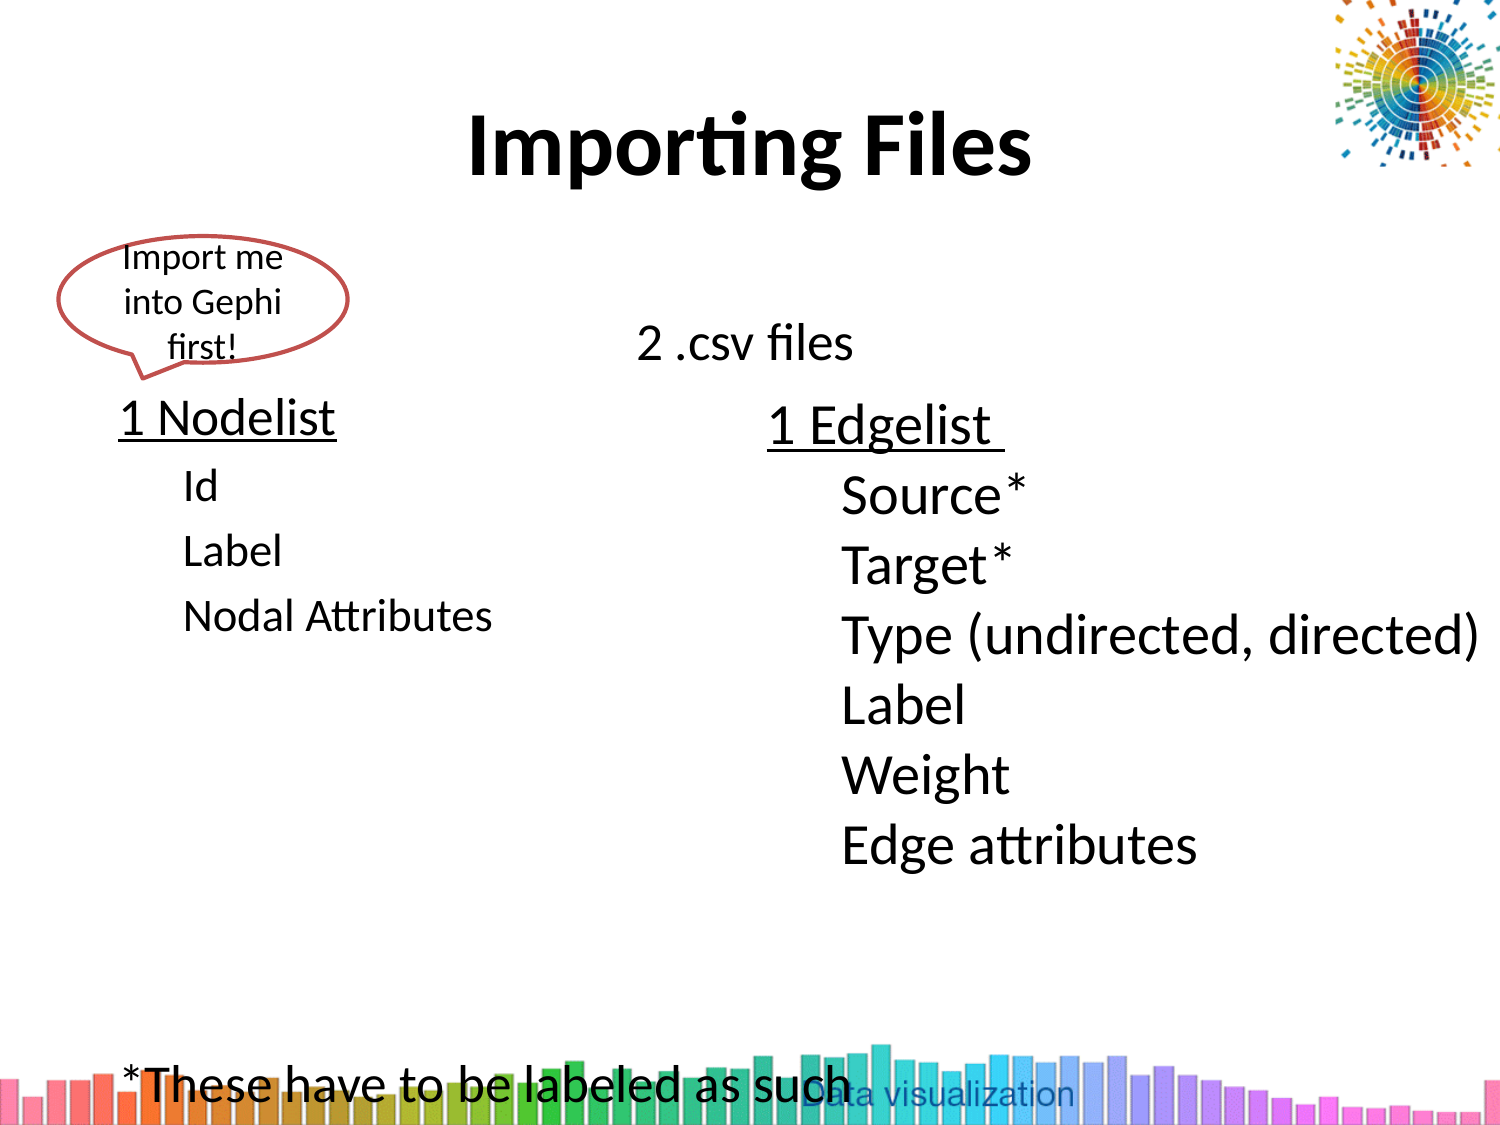

# Importing Files
Import me into Gephi first!
2 .csv files
1 Nodelist
Id
Label
Nodal Attributes

*These have to be labeled as such
1 Edgelist
Source*
Target*
Type (undirected, directed)
Label
Weight
Edge attributes